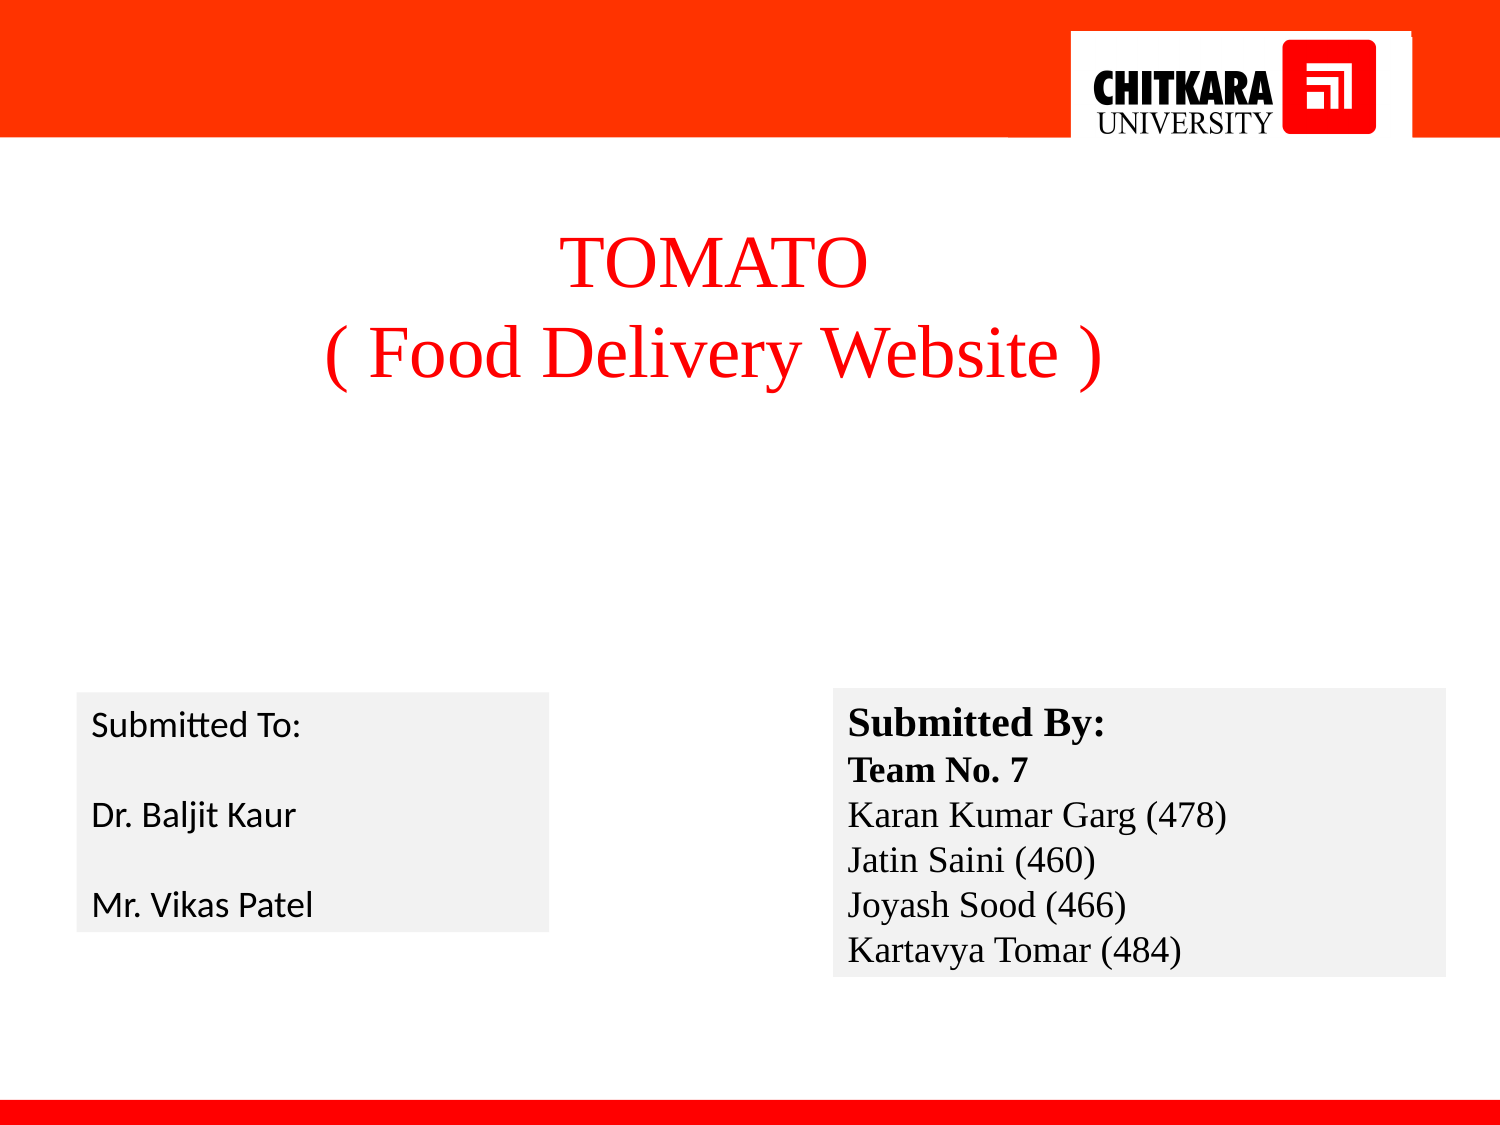

TOMATO
( Food Delivery Website )
Submitted By:
Team No. 7
Karan Kumar Garg (478)
Jatin Saini (460)
Joyash Sood (466)
Kartavya Tomar (484)
Submitted To:

Dr. Baljit Kaur

Mr. Vikas Patel